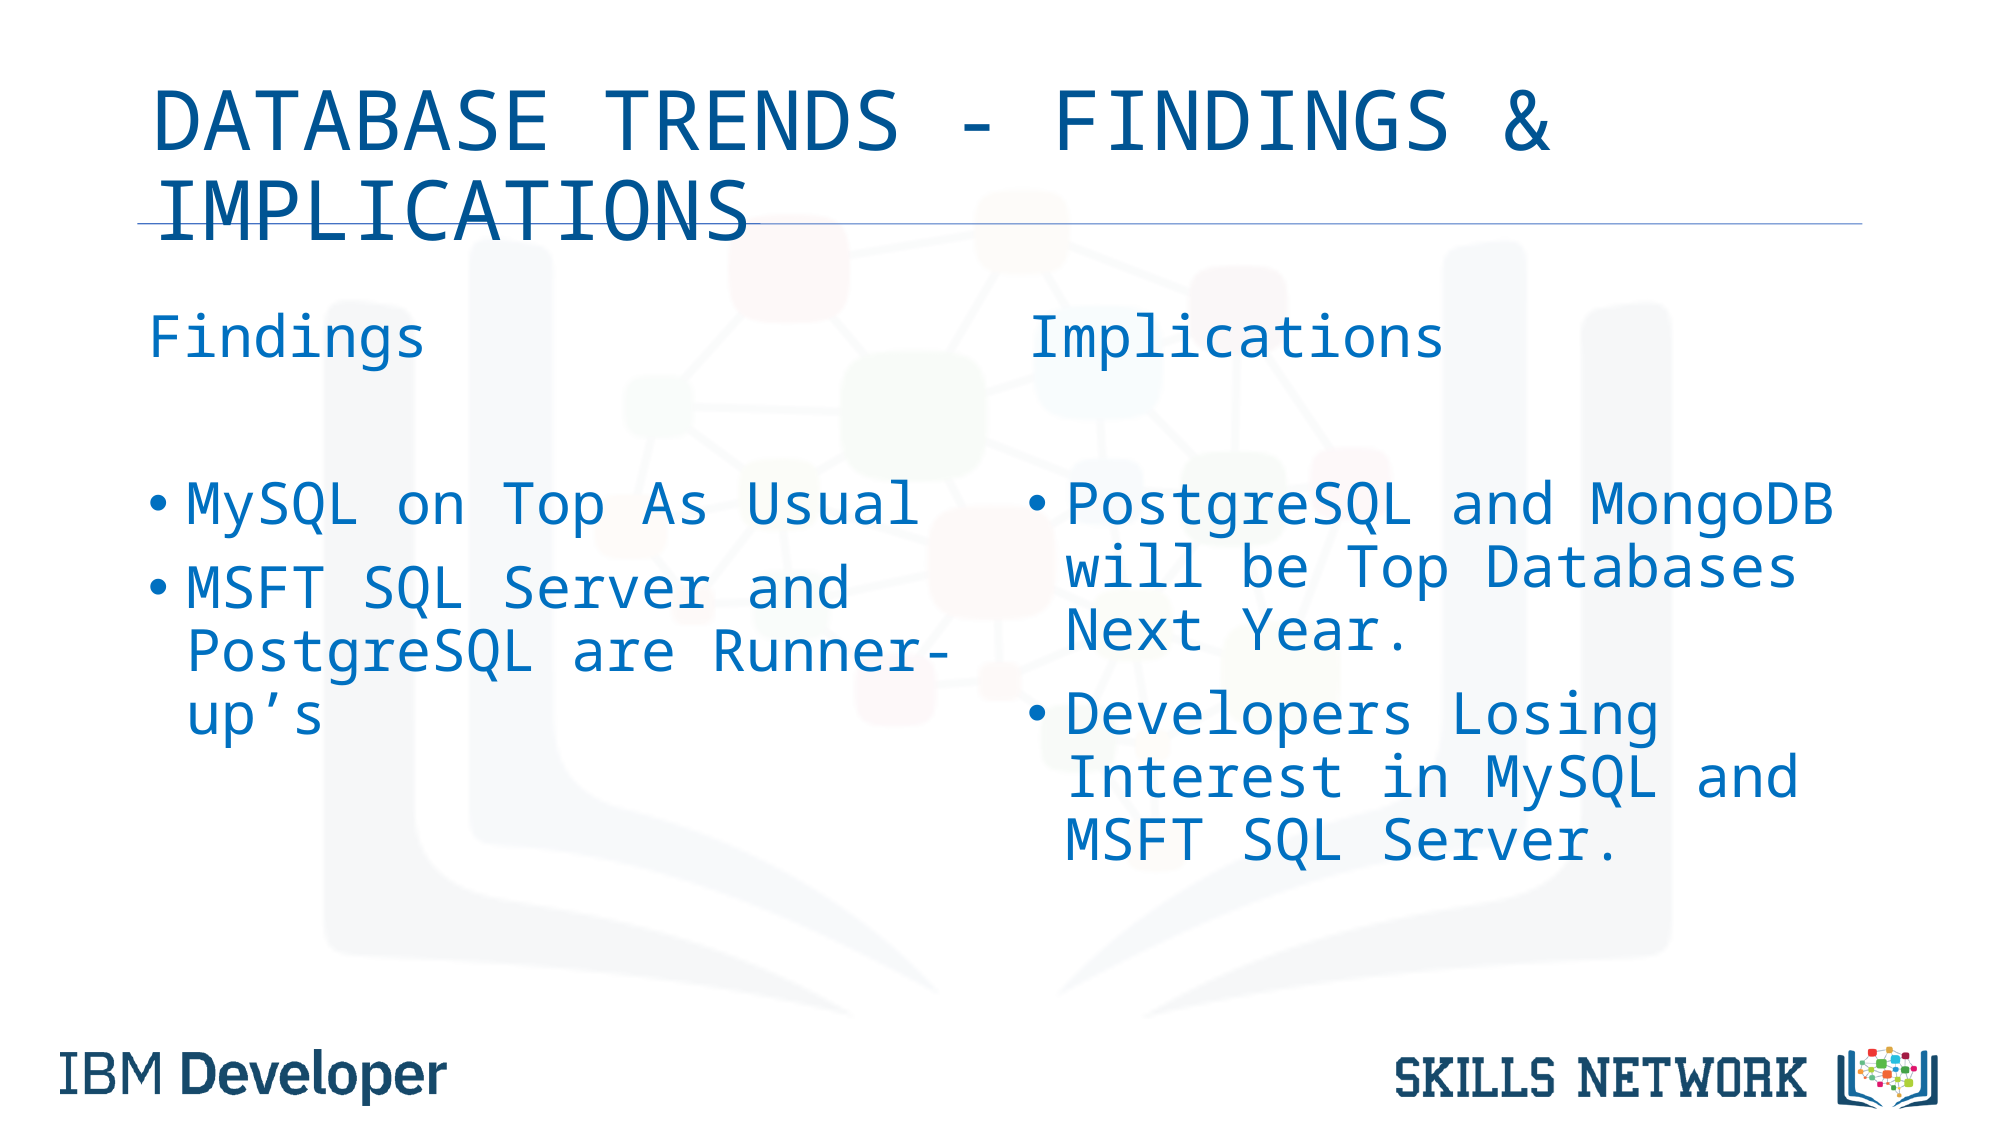

# DATABASE TRENDS - FINDINGS & IMPLICATIONS
Findings

MySQL on Top As Usual
MSFT SQL Server and PostgreSQL are Runner-up’s

Implications

PostgreSQL and MongoDB will be Top Databases Next Year.
Developers Losing Interest in MySQL and MSFT SQL Server.